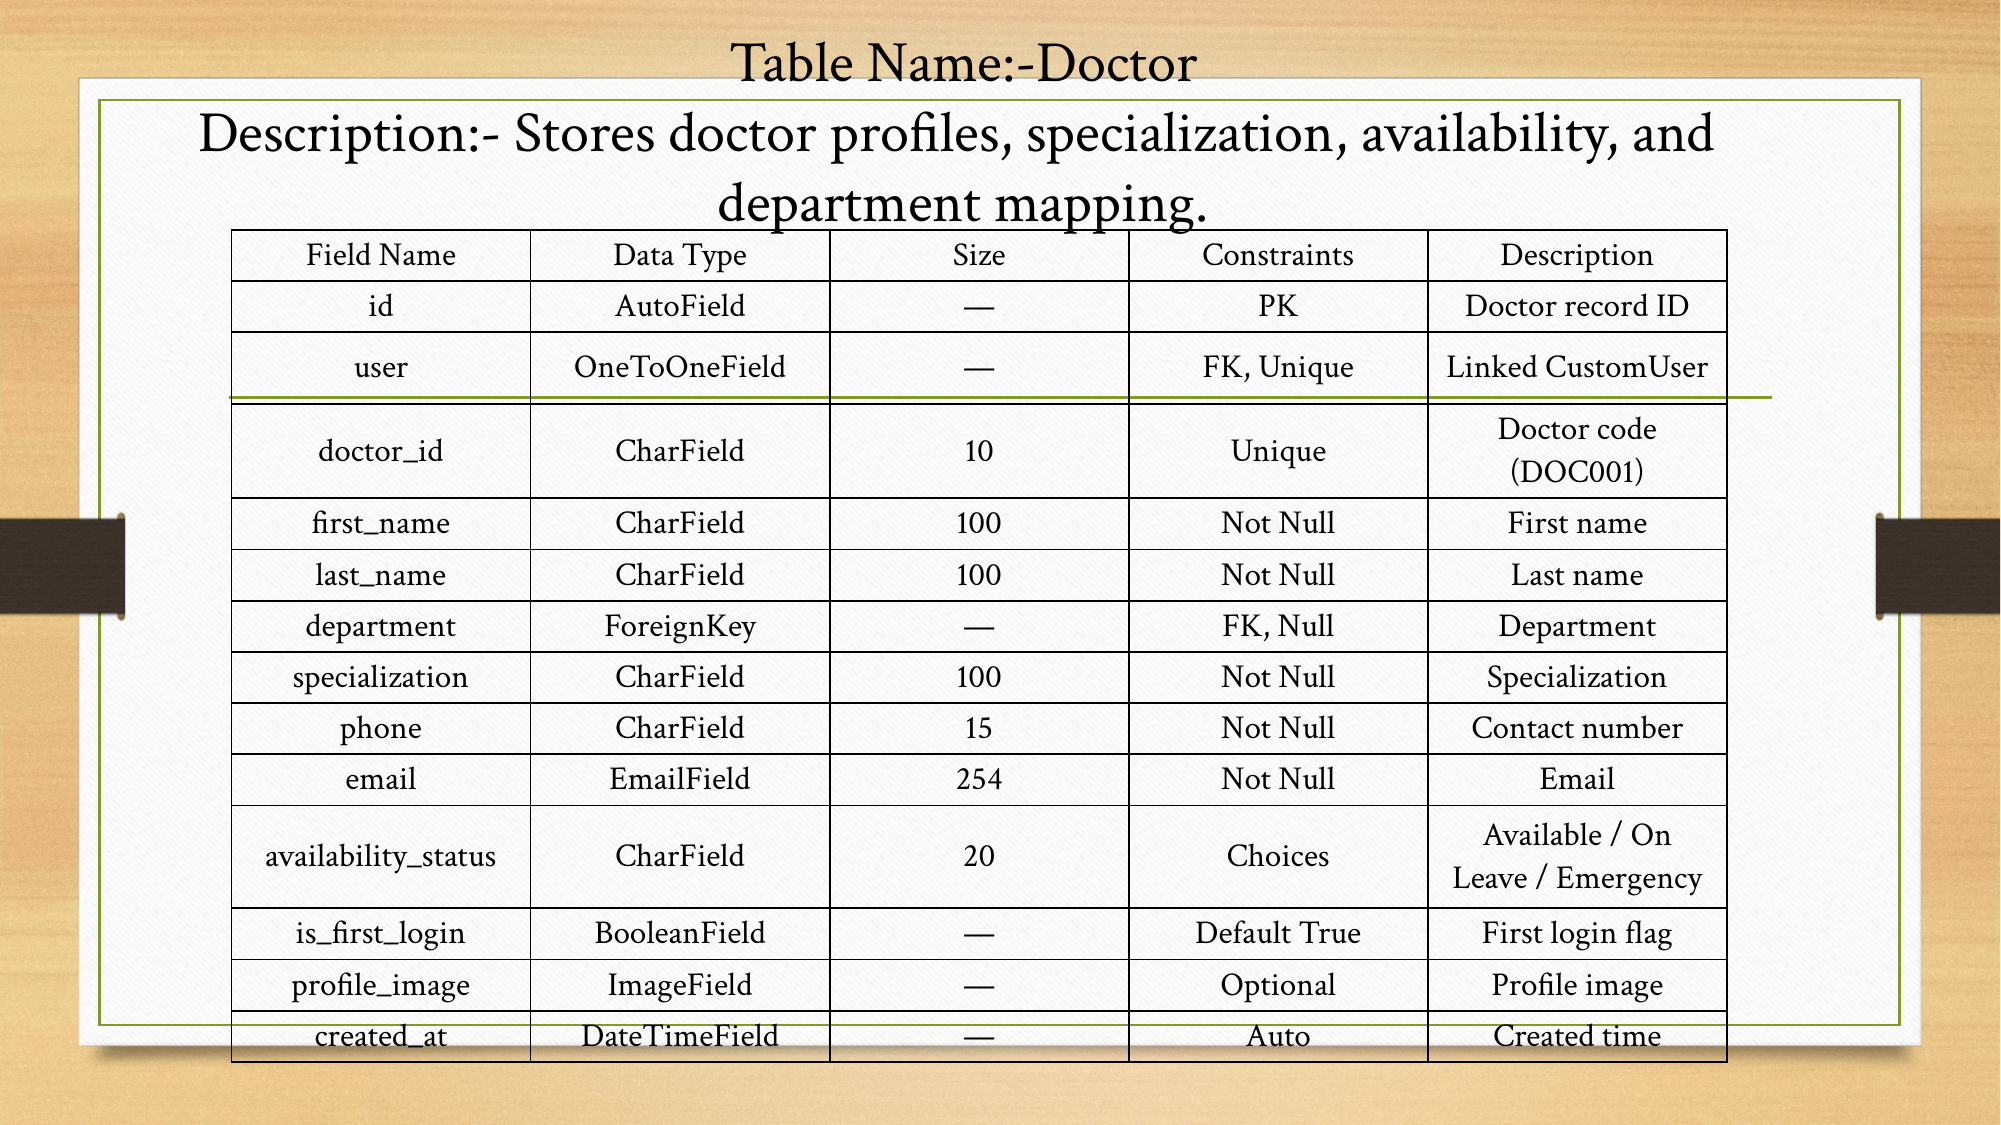

Table Name:-Doctor
Description:- Stores doctor profiles, specialization, availability, and
department mapping.

| Field Name | Data Type | Size | Constraints | Description |
| --- | --- | --- | --- | --- |
| id | AutoField | — | PK | Doctor record ID |
| user | OneToOneField | — | FK, Unique | Linked CustomUser |
| doctor\_id | CharField | 10 | Unique | Doctor code (DOC001) |
| first\_name | CharField | 100 | Not Null | First name |
| last\_name | CharField | 100 | Not Null | Last name |
| department | ForeignKey | — | FK, Null | Department |
| specialization | CharField | 100 | Not Null | Specialization |
| phone | CharField | 15 | Not Null | Contact number |
| email | EmailField | 254 | Not Null | Email |
| availability\_status | CharField | 20 | Choices | Available / On Leave / Emergency |
| is\_first\_login | BooleanField | — | Default True | First login flag |
| profile\_image | ImageField | — | Optional | Profile image |
| created\_at | DateTimeField | — | Auto | Created time |